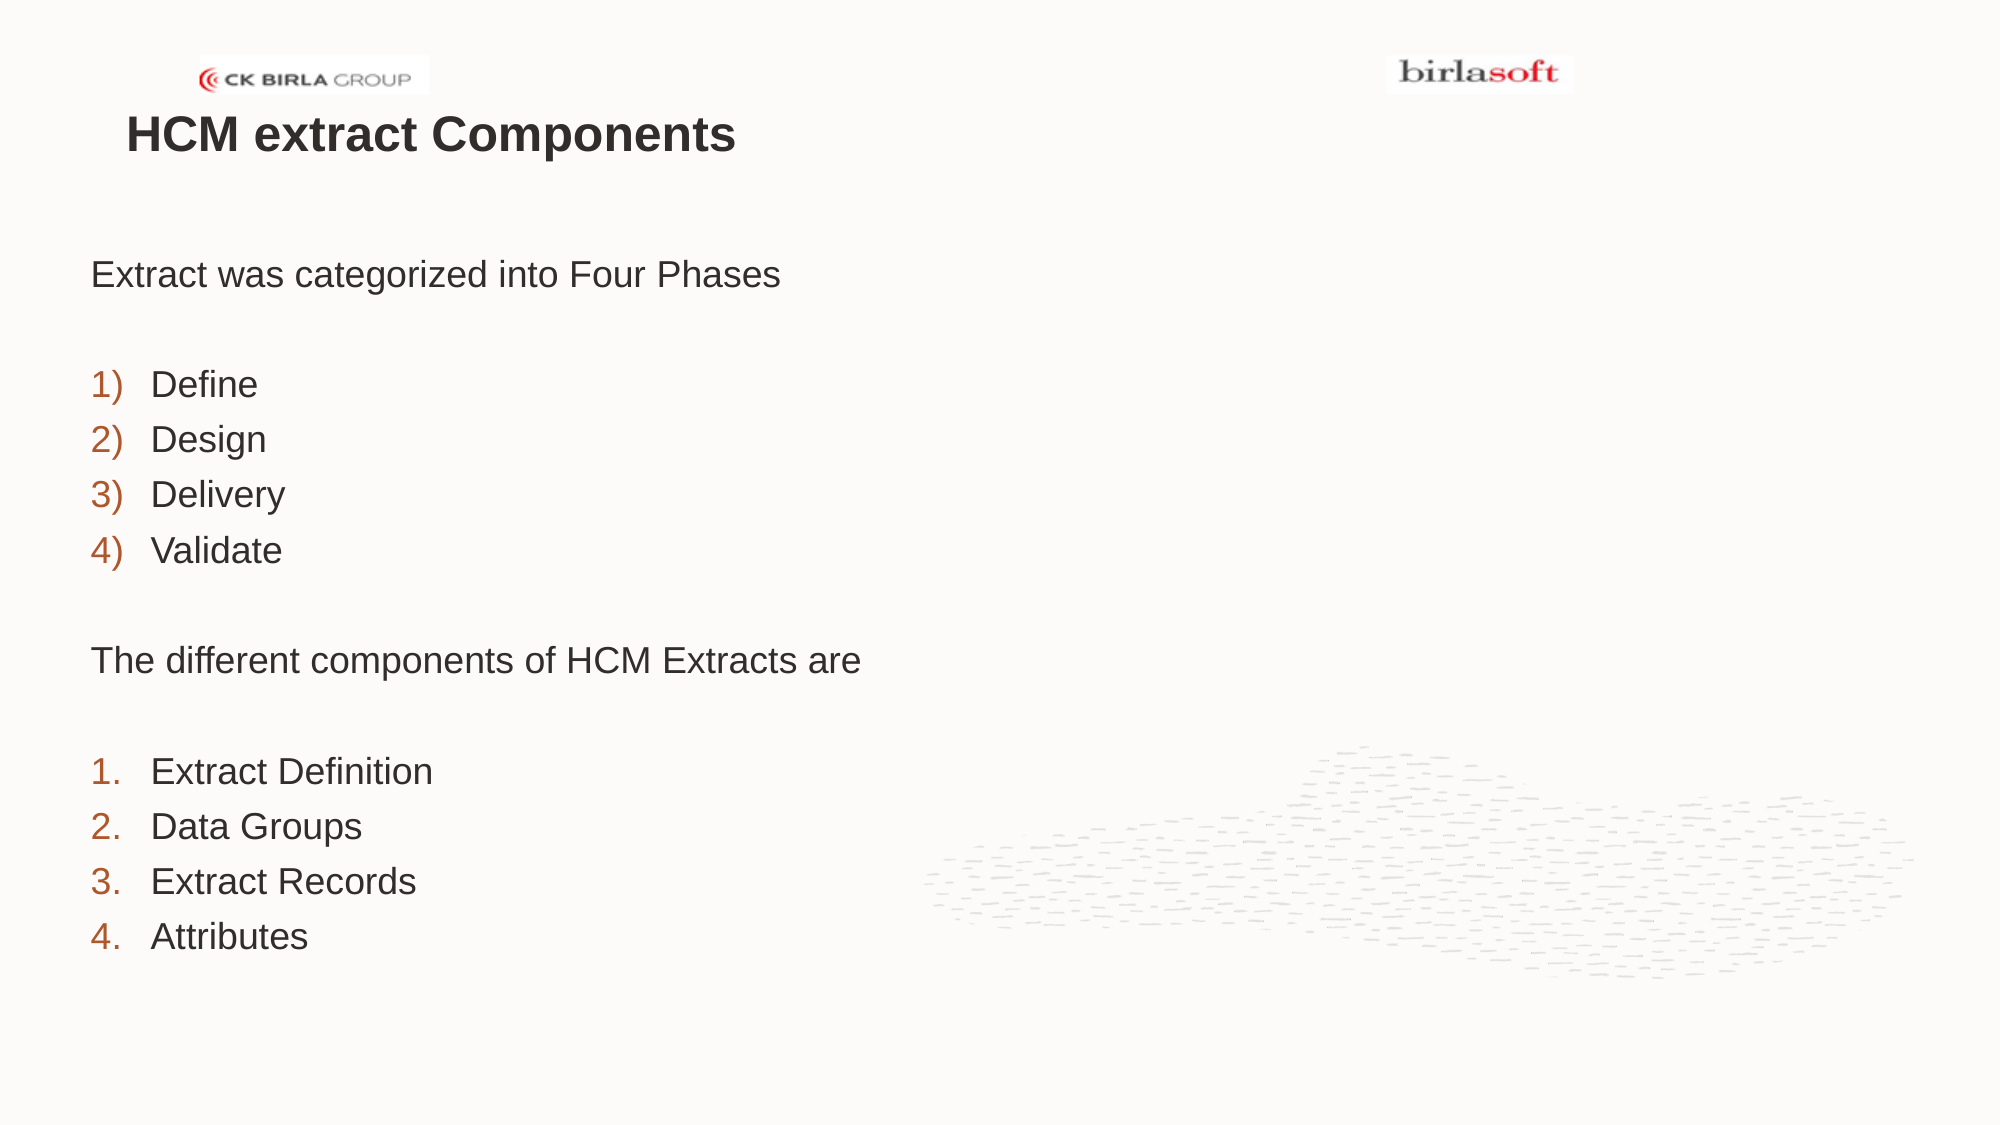

# HCM extract Components

Extract was categorized into Four Phases

Define
Design
Delivery
Validate

The different components of HCM Extracts are

Extract Definition
Data Groups
Extract Records
Attributes